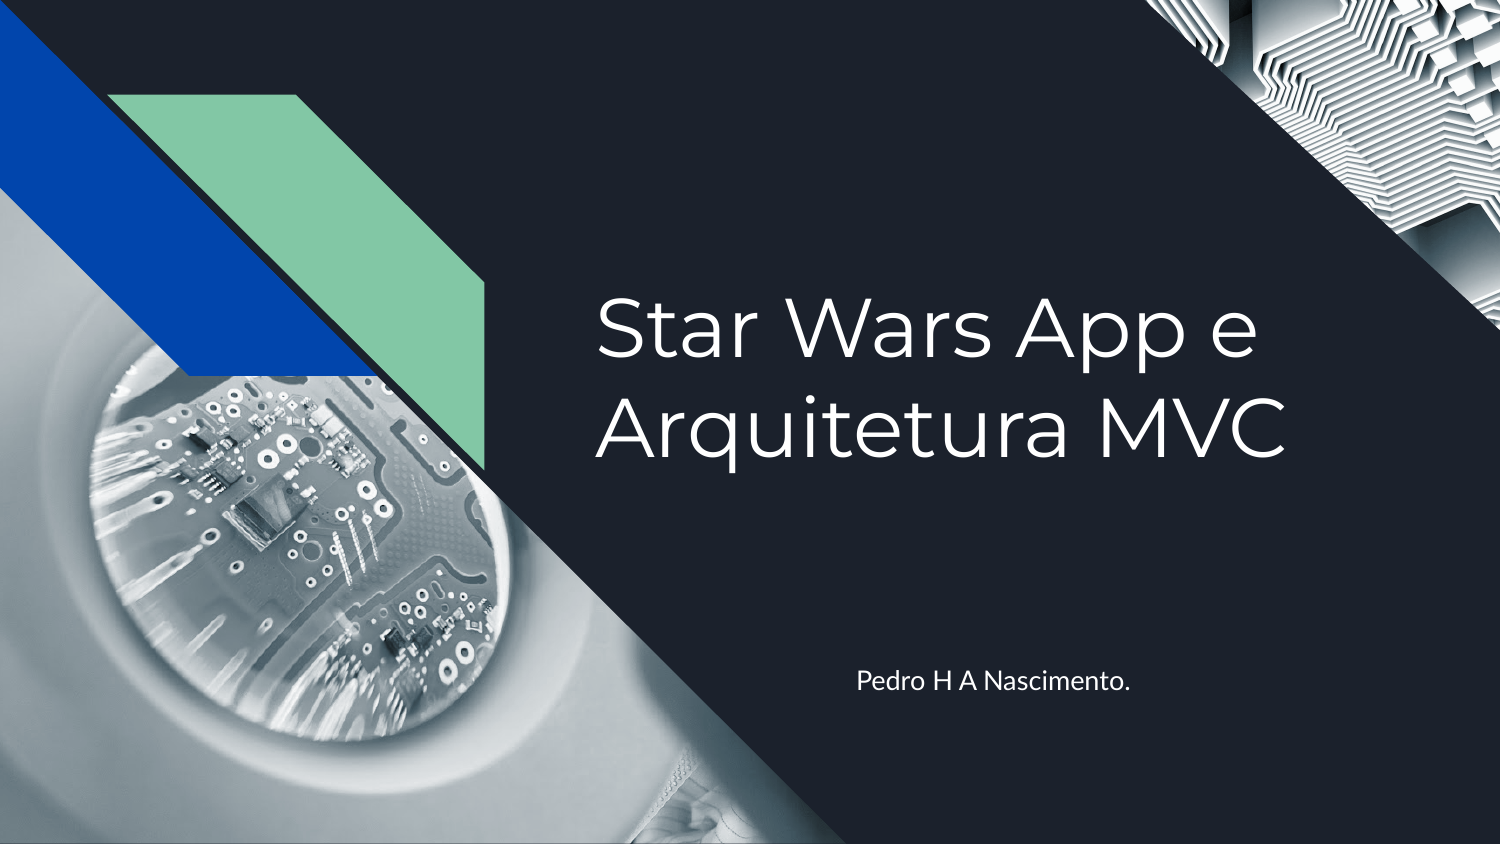

# Star Wars App e Arquitetura MVC
 Pedro H A Nascimento.